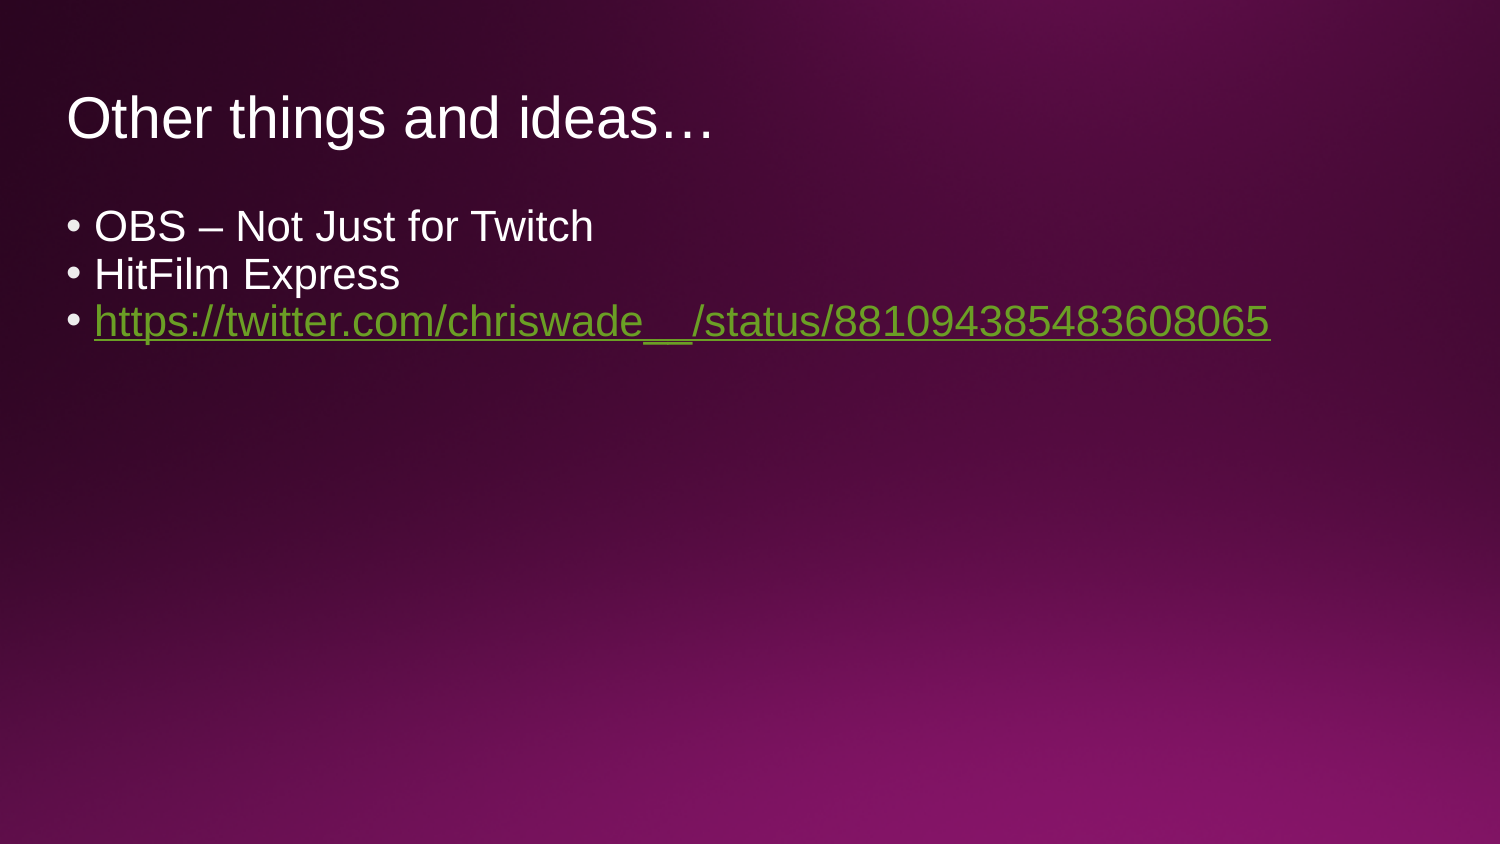

# Other things and ideas…
OBS – Not Just for Twitch
HitFilm Express
https://twitter.com/chriswade__/status/881094385483608065